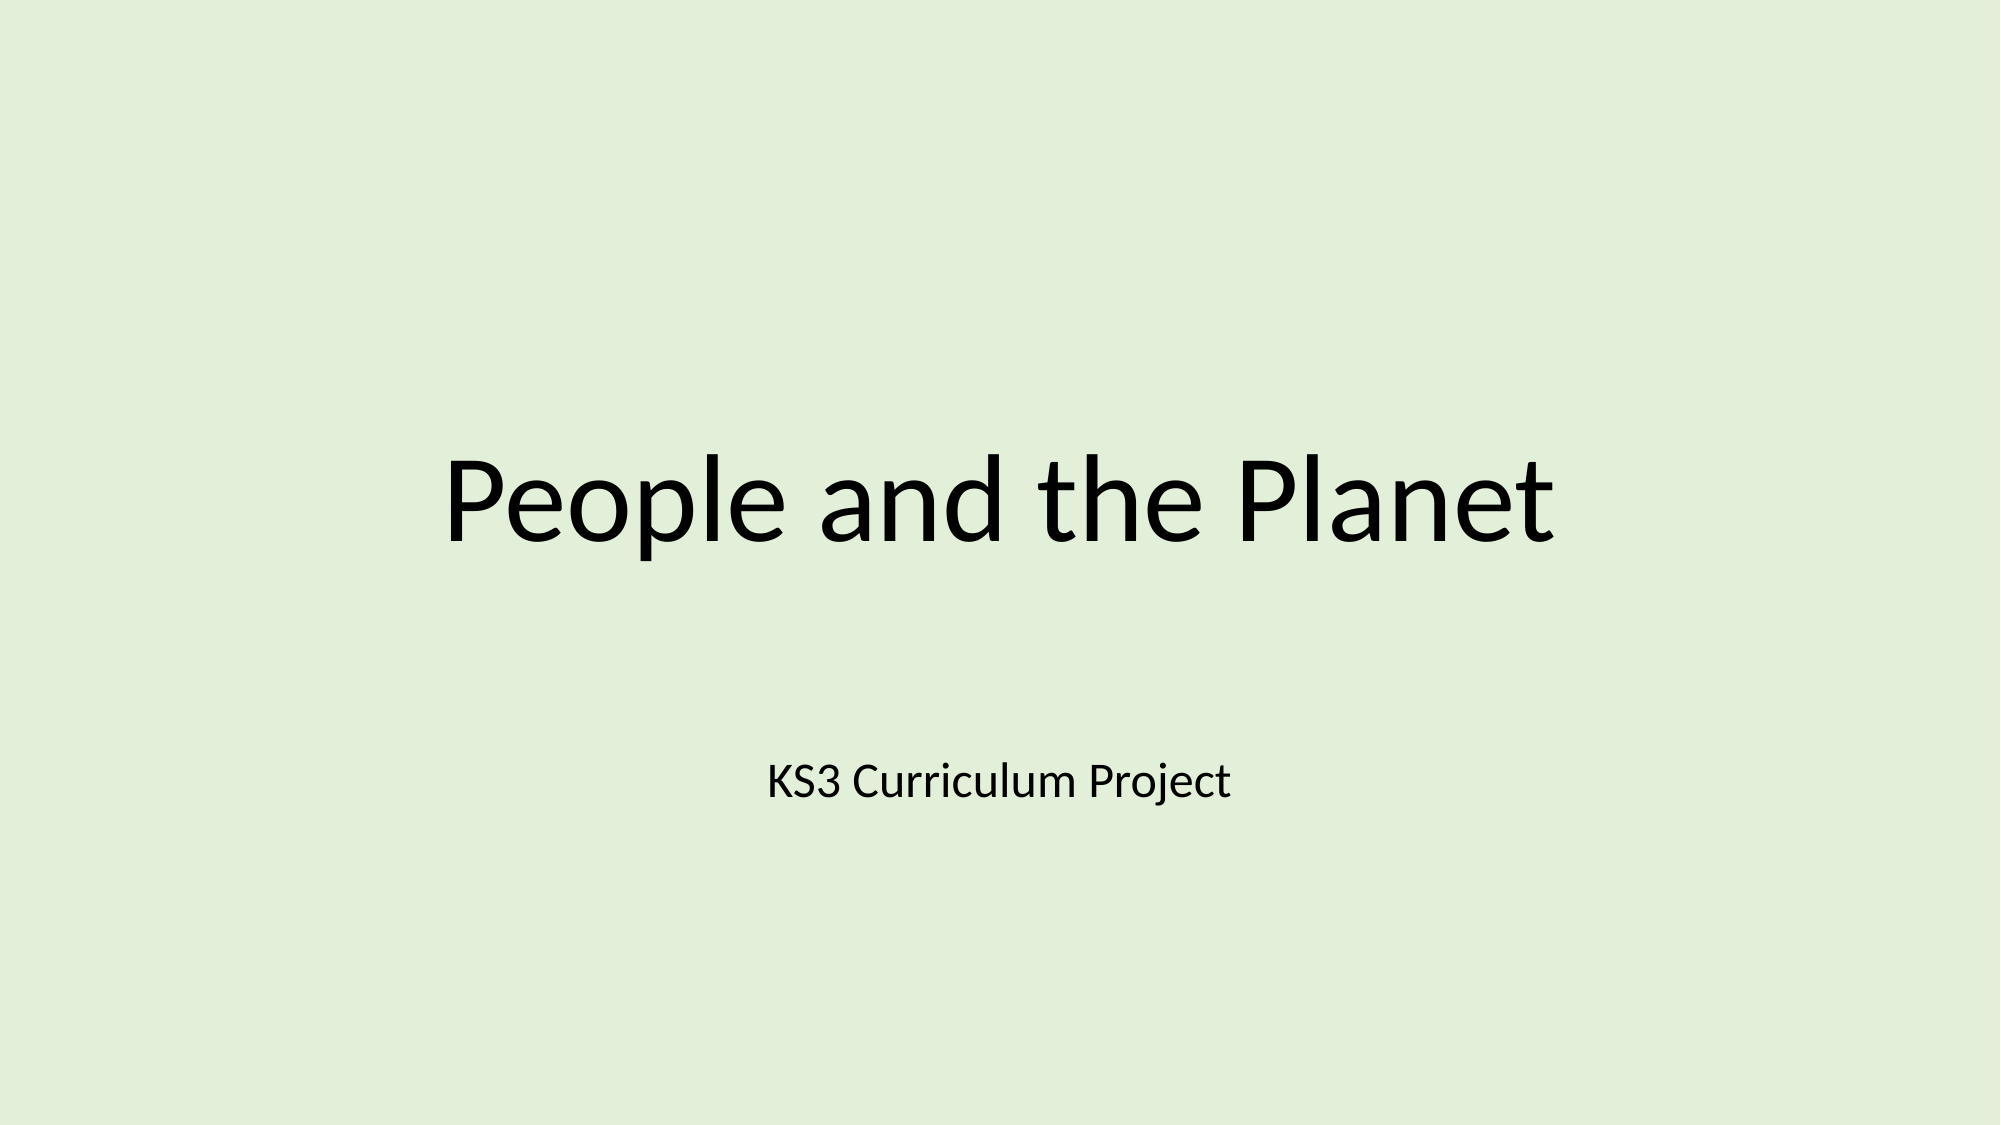

# People and the Planet

KS3 Curriculum Project